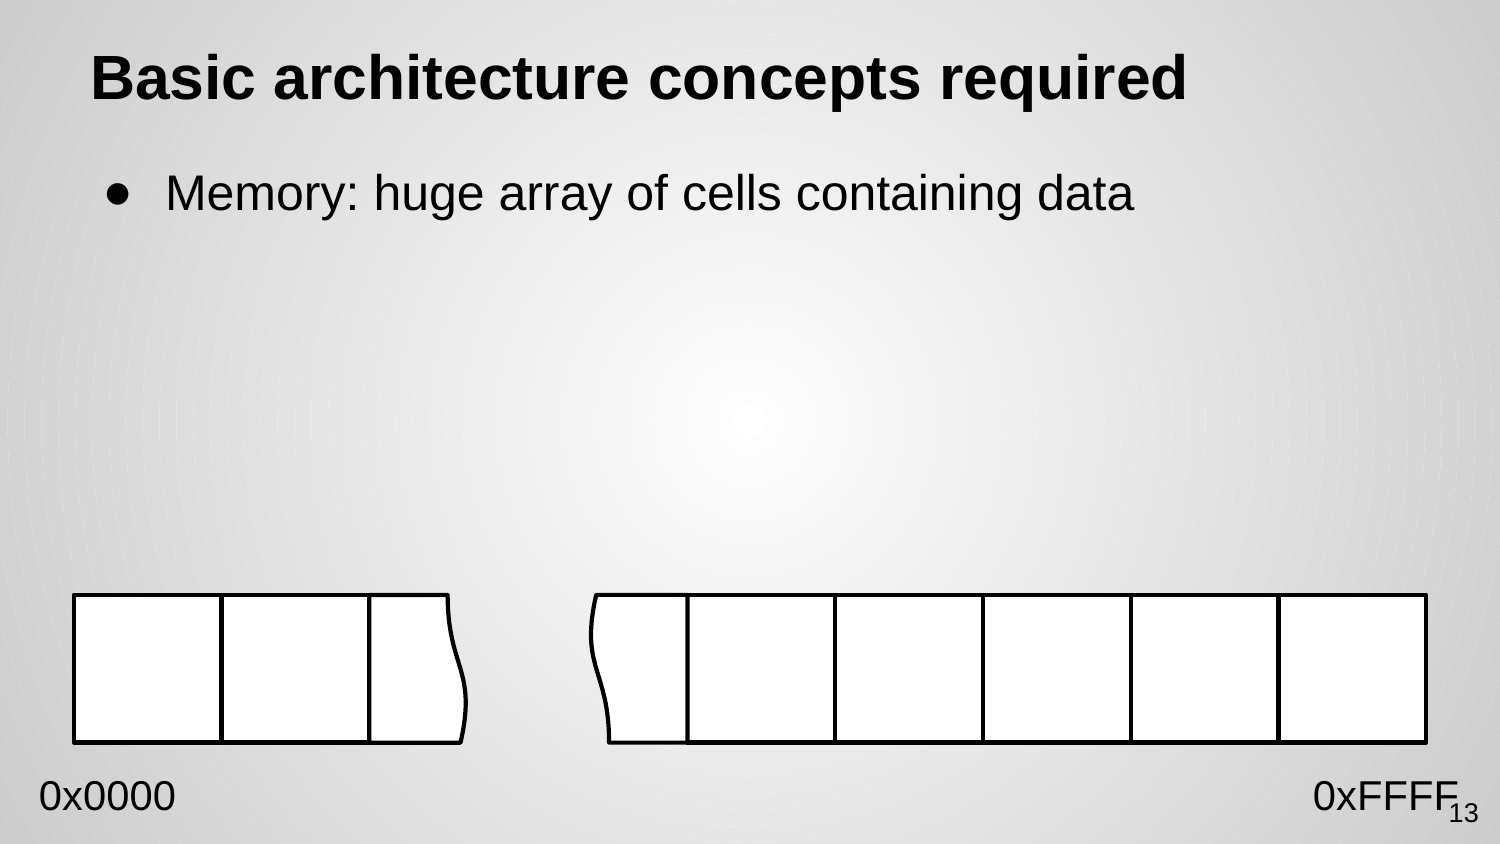

# Basic architecture concepts required
Memory: huge array of cells containing data

0x0000
0xFFFF
13